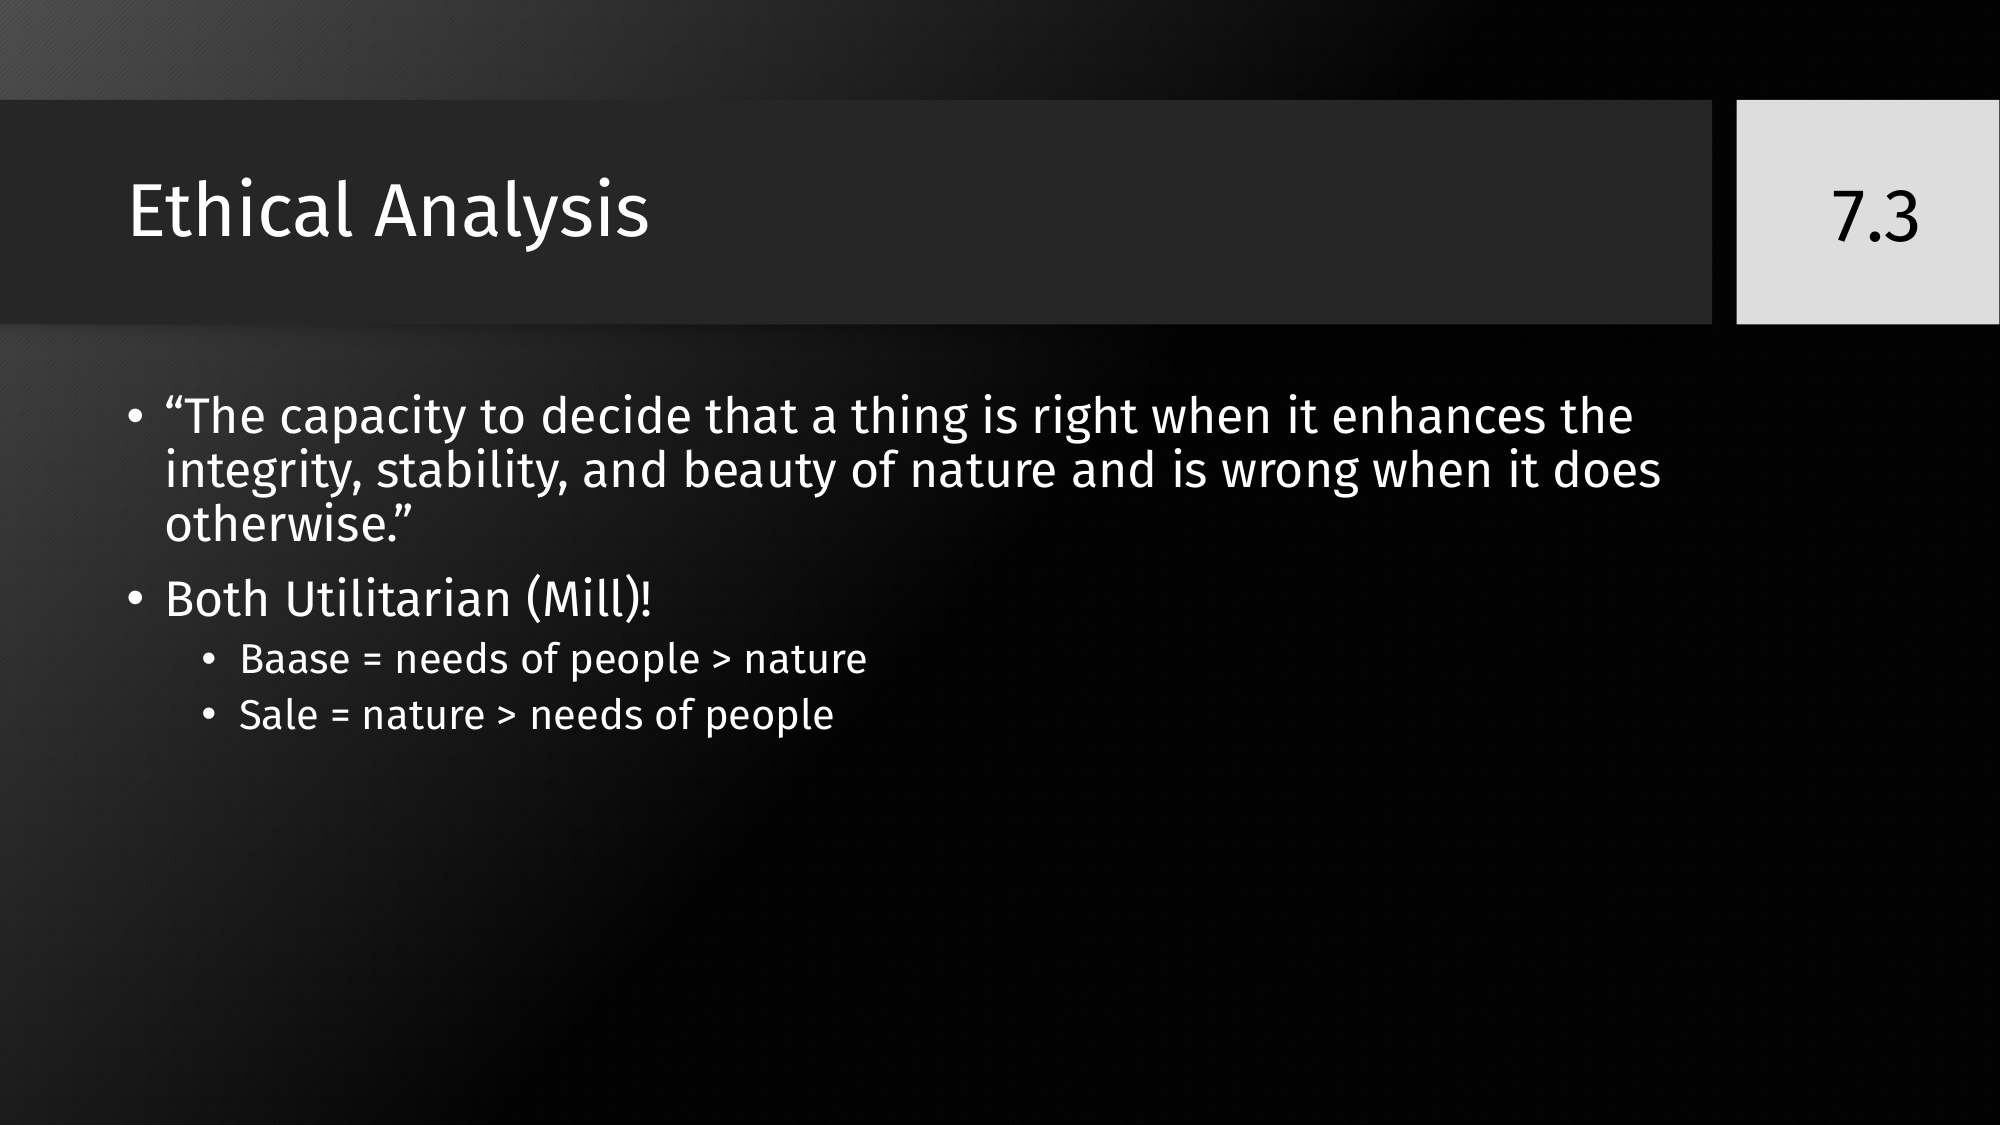

# Ethical Analysis
7.3
“The capacity to decide that a thing is right when it enhances the integrity, stability, and beauty of nature and is wrong when it does otherwise.”
Both Utilitarian (Mill)!
Baase = needs of people > nature
Sale = nature > needs of people